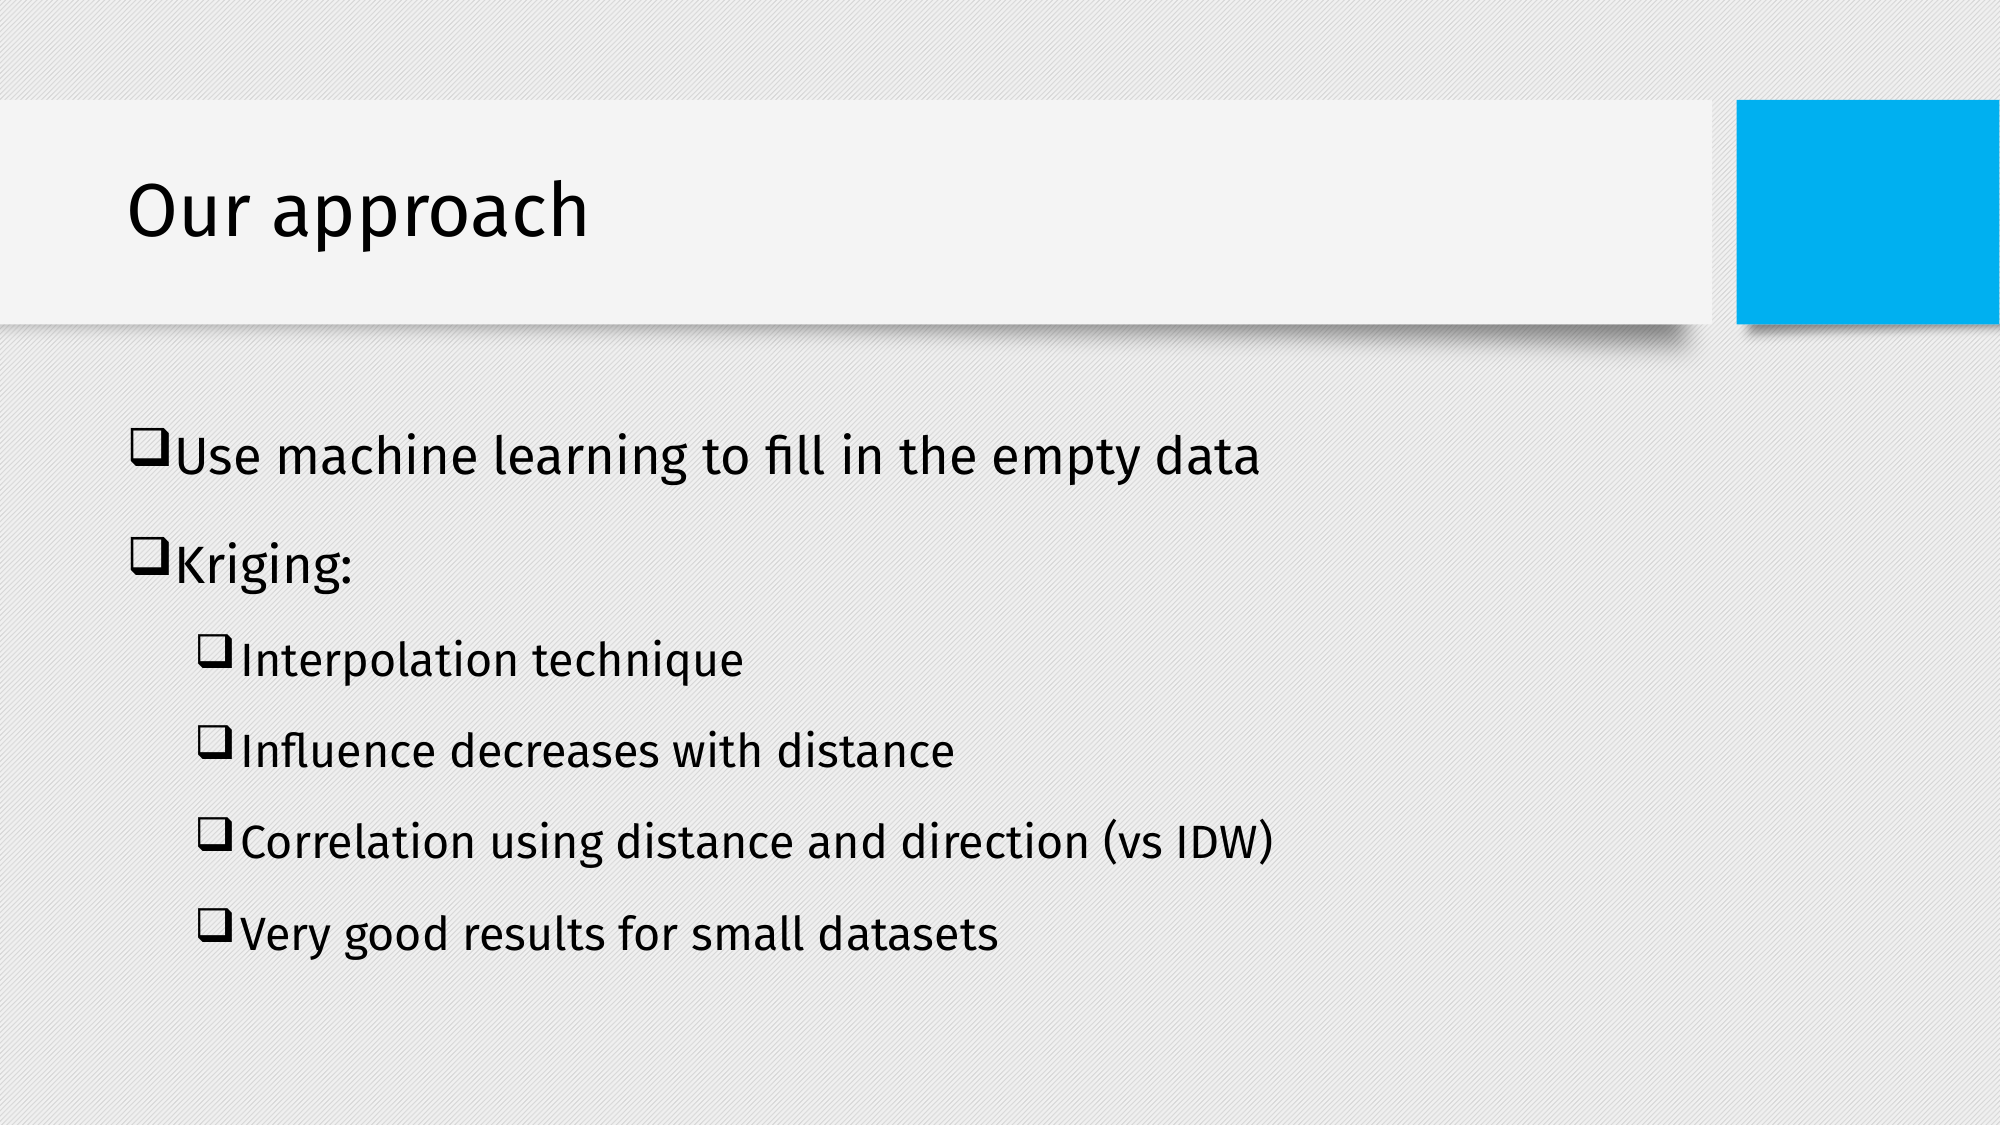

# Our approach
 Use machine learning to fill in the empty data
 Kriging:
 Interpolation technique
 Influence decreases with distance
 Correlation using distance and direction (vs IDW)
 Very good results for small datasets